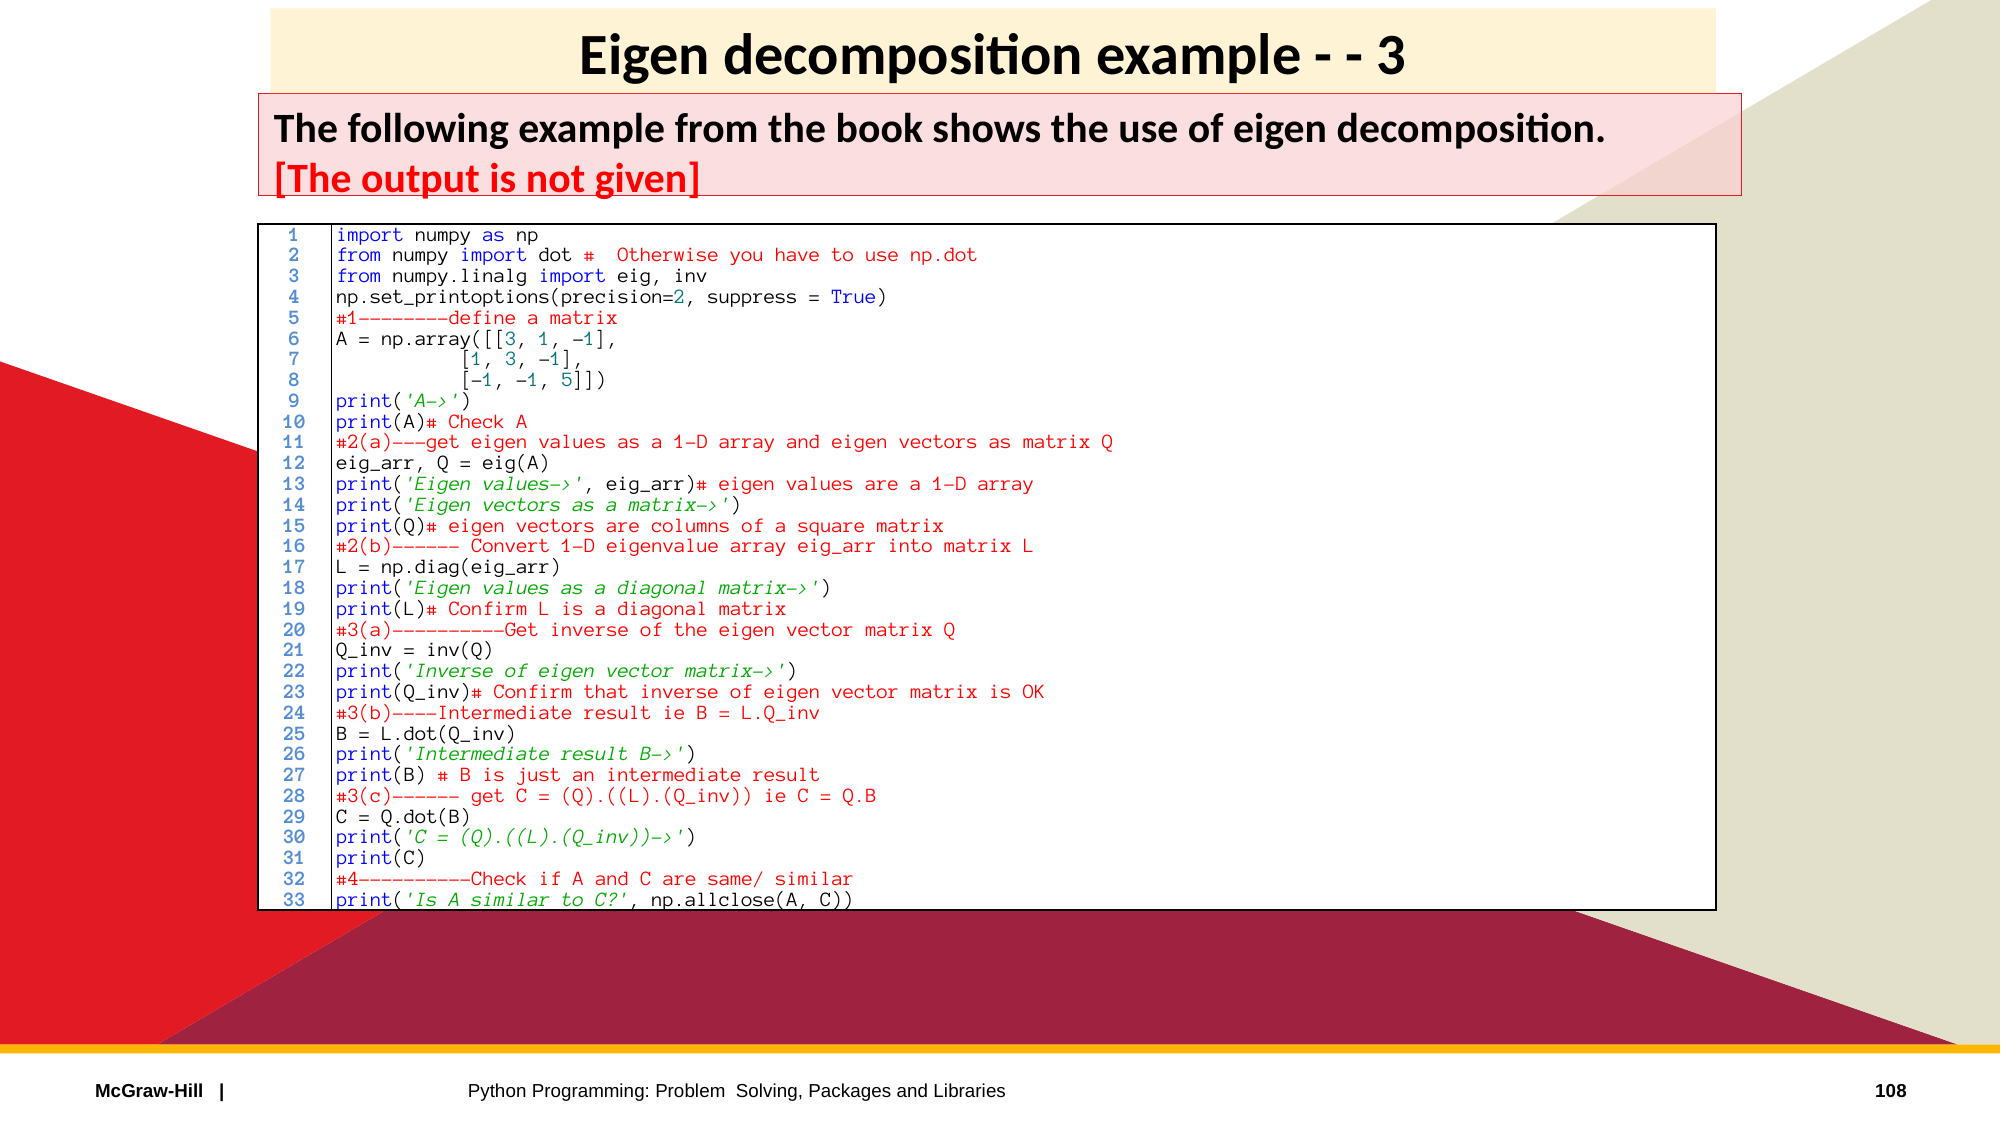

# Eigen decomposition example - - 3
The following example from the book shows the use of eigen decomposition.
[The output is not given]
| 1 2 3 4 5 6 7 8 9 10 11 12 13 14 15 16 17 18 19 20 21 22 23 24 25 26 27 28 29 30 31 32 33 | import numpy as np from numpy import dot # Otherwise you have to use np.dot from numpy.linalg import eig, inv np.set\_printoptions(precision=2, suppress = True) #1--------define a matrix A = np.array([[3, 1, -1], [1, 3, -1], [-1, -1, 5]]) print('A->') print(A)# Check A #2(a)---get eigen values as a 1-D array and eigen vectors as matrix Q eig\_arr, Q = eig(A) print('Eigen values->', eig\_arr)# eigen values are a 1-D array print('Eigen vectors as a matrix->') print(Q)# eigen vectors are columns of a square matrix #2(b)------ Convert 1-D eigenvalue array eig\_arr into matrix L L = np.diag(eig\_arr) print('Eigen values as a diagonal matrix->') print(L)# Confirm L is a diagonal matrix #3(a)----------Get inverse of the eigen vector matrix Q Q\_inv = inv(Q) print('Inverse of eigen vector matrix->') print(Q\_inv)# Confirm that inverse of eigen vector matrix is OK #3(b)----Intermediate result ie B = L.Q\_inv B = L.dot(Q\_inv) print('Intermediate result B->') print(B) # B is just an intermediate result #3(c)------ get C = (Q).((L).(Q\_inv)) ie C = Q.B C = Q.dot(B) print('C = (Q).((L).(Q\_inv))->') print(C) #4----------Check if A and C are same/ similar print('Is A similar to C?', np.allclose(A, C)) |
| --- | --- |
108
Python Programming: Problem  Solving, Packages and Libraries